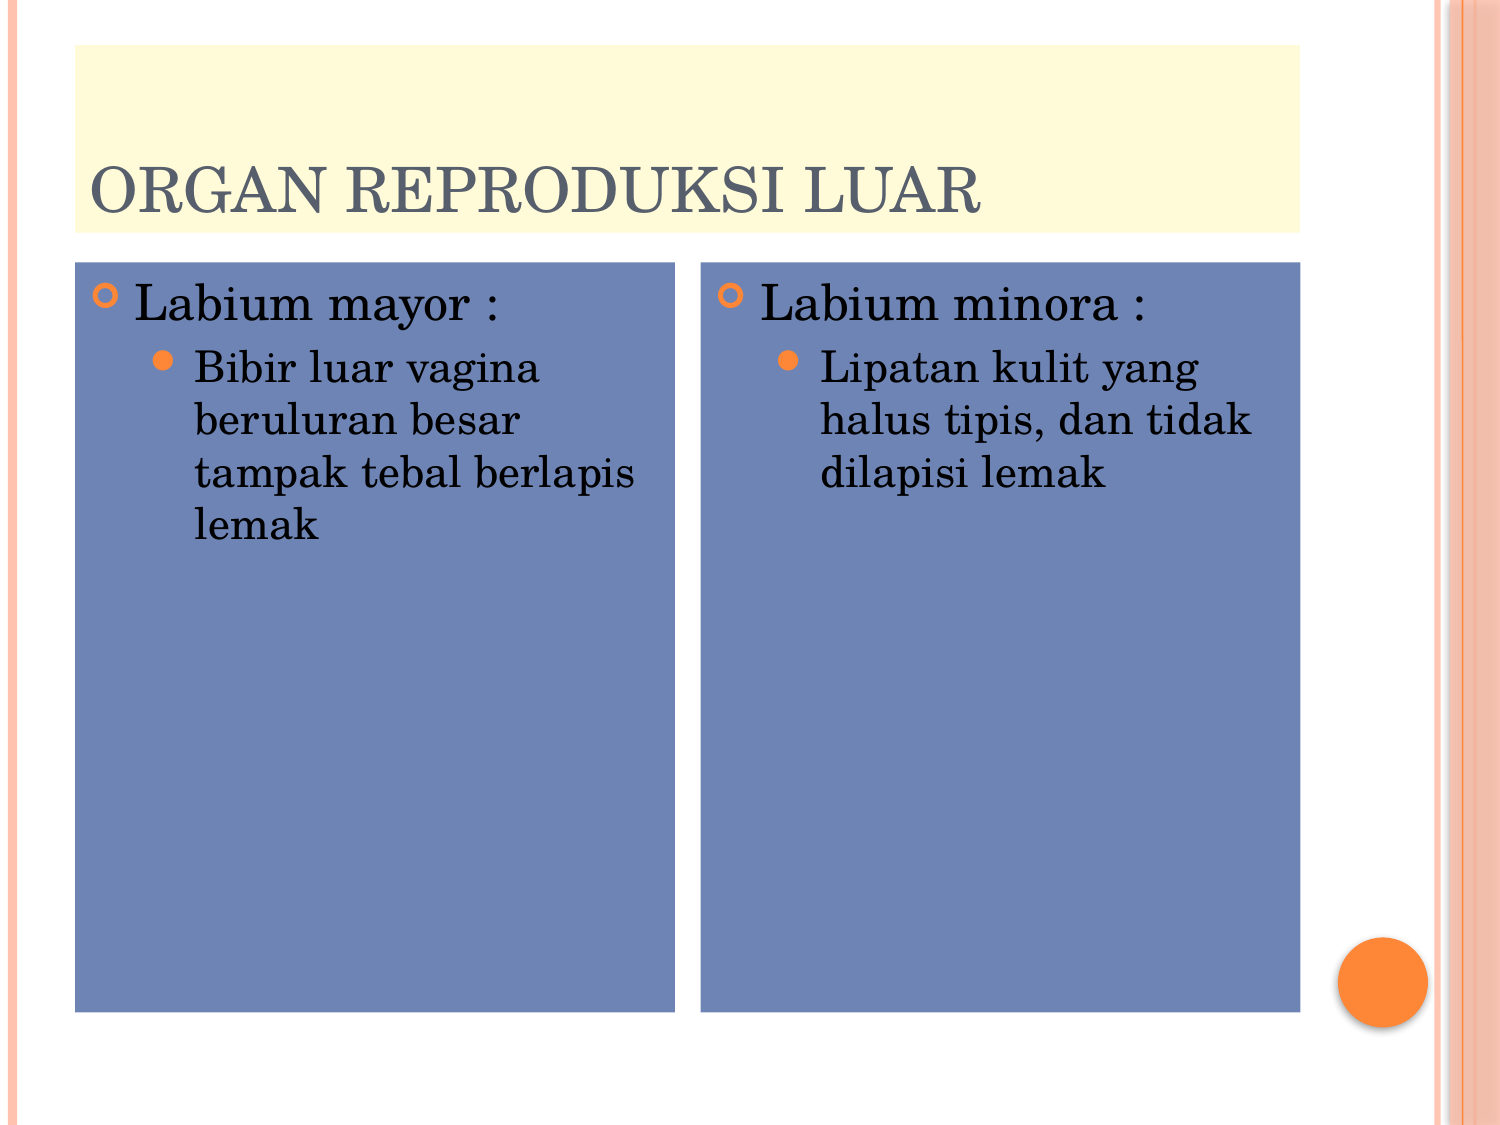

# Organ reproduksi luar
Labium mayor :
Bibir luar vagina beruluran besar tampak tebal berlapis lemak

Labium minora :
Lipatan kulit yang halus tipis, dan tidak dilapisi lemak